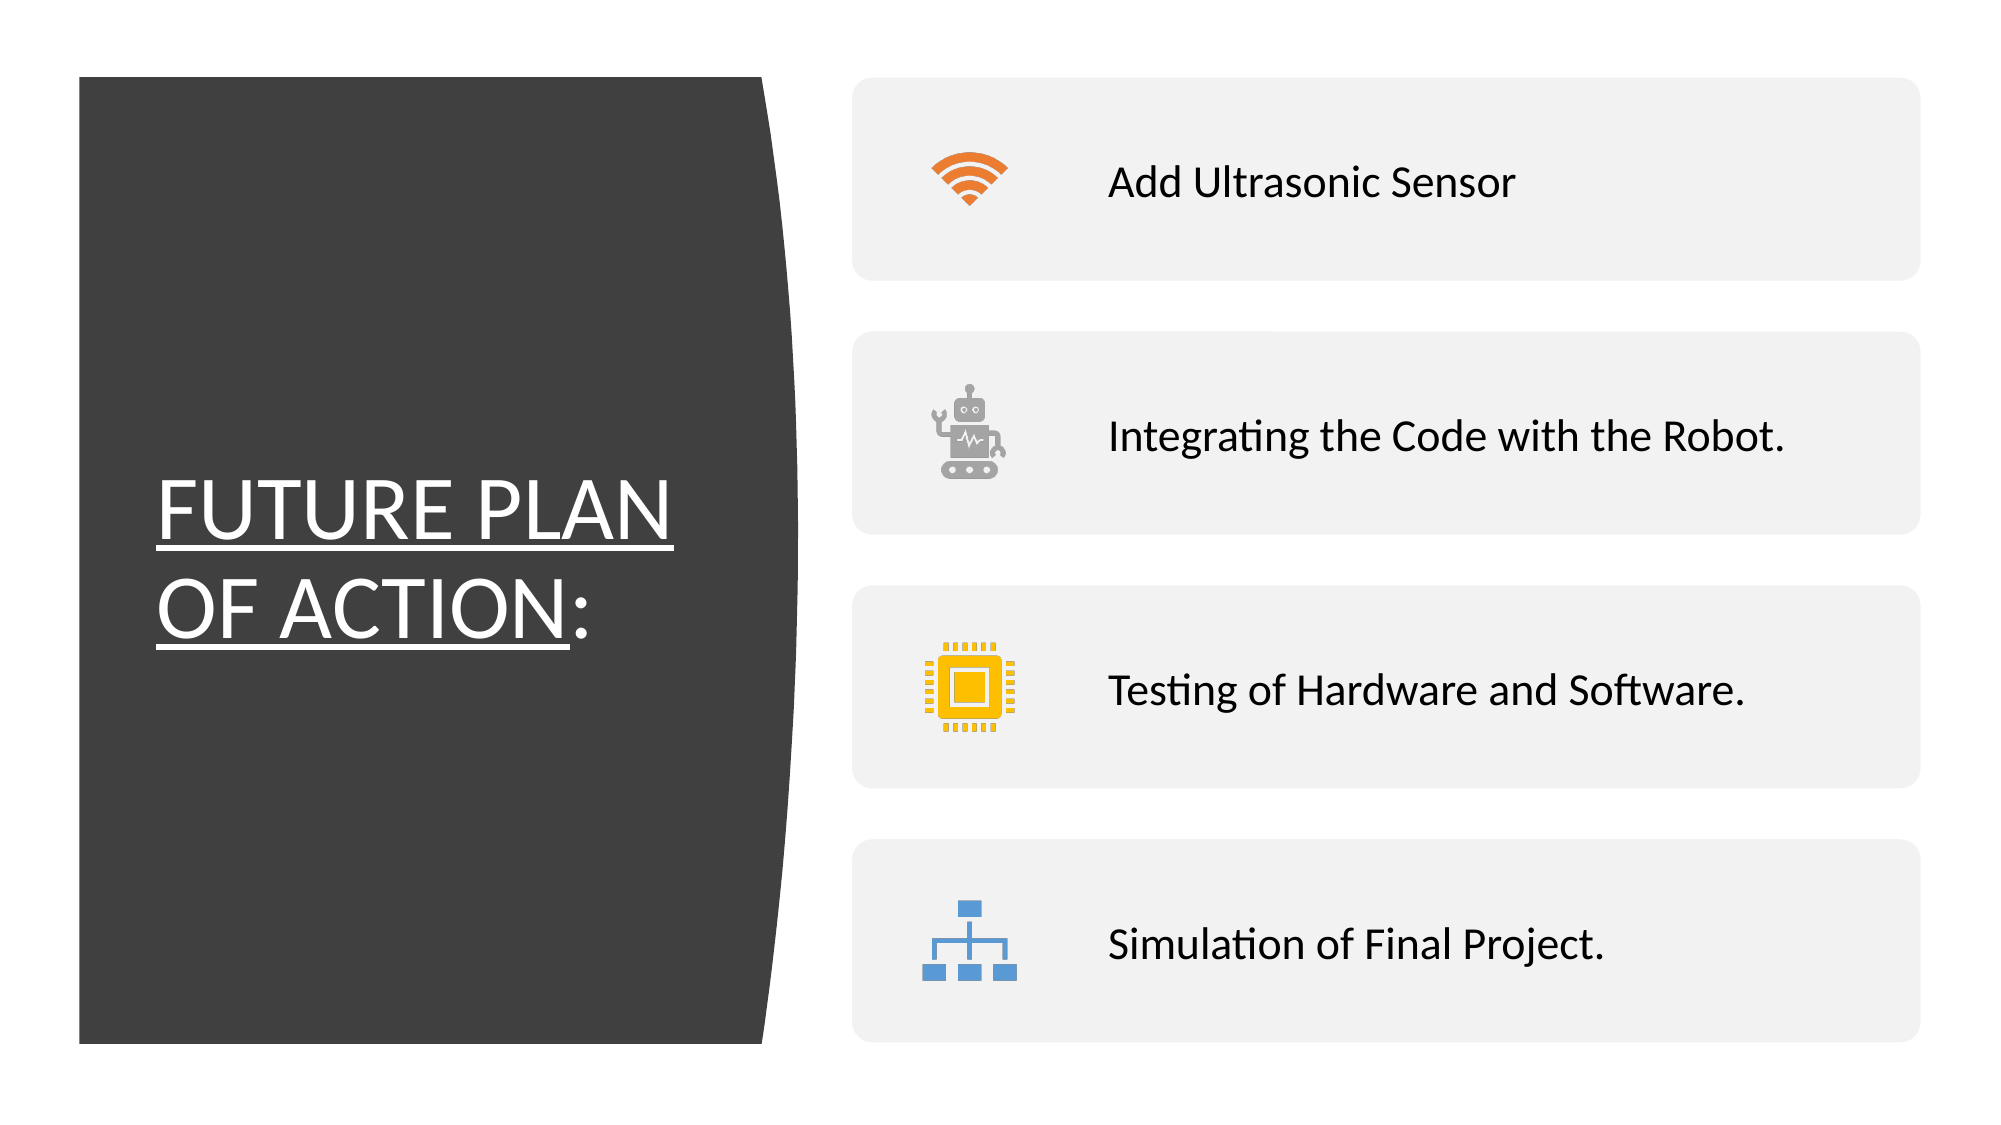

Add Ultrasonic Sensor
Integrating the Code with the Robot.
Testing of Hardware and Software.
Simulation of Final Project.

FUTURE PLAN OF ACTION: